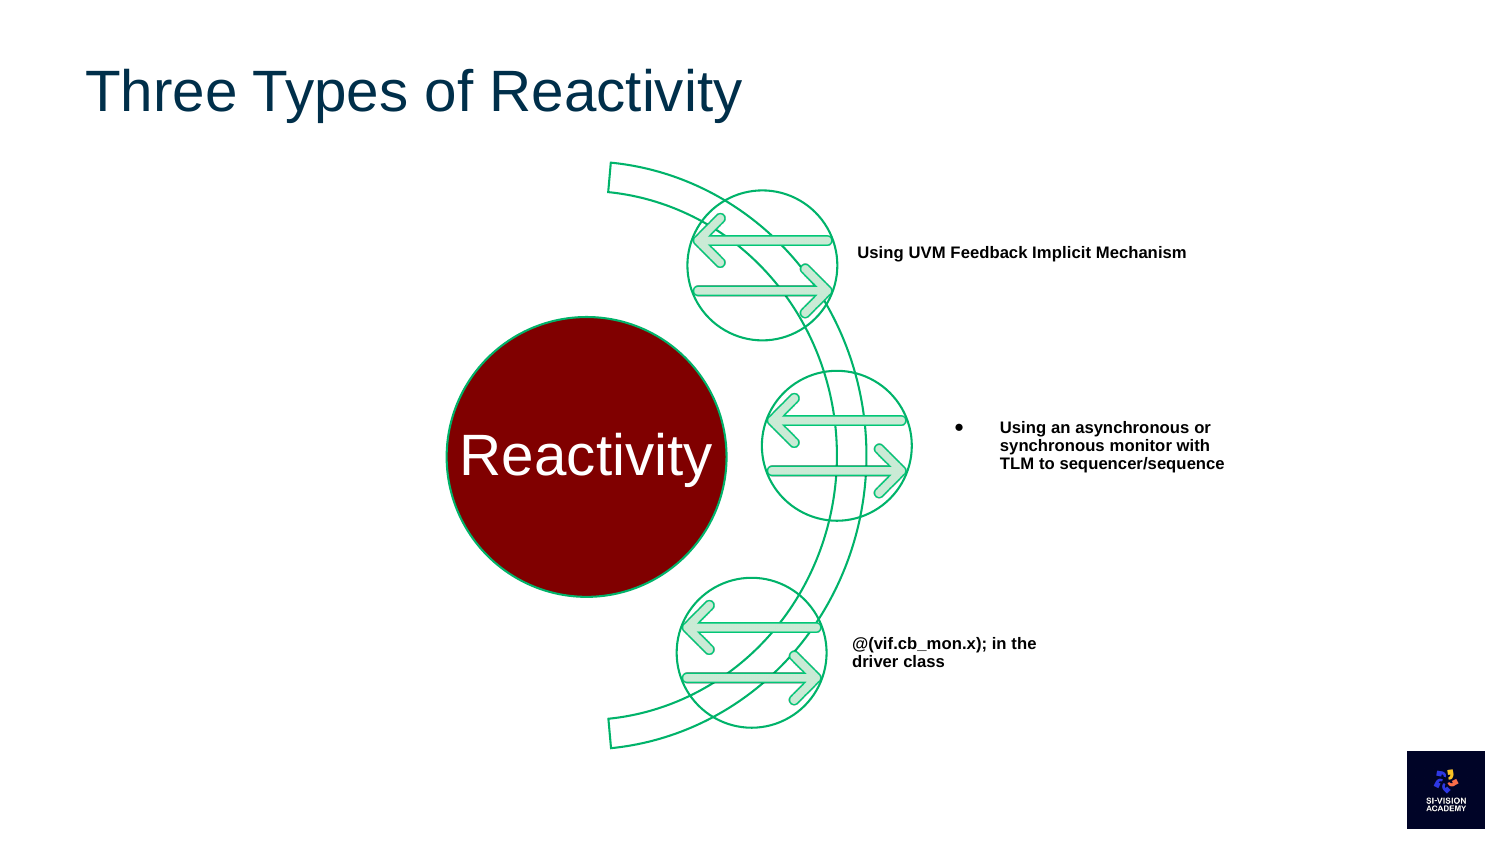

# Three Types of Reactivity

Using UVM Feedback Implicit Mechanism

Reactivity

Using an asynchronous or synchronous monitor with TLM to sequencer/sequence

@(vif.cb_mon.x); in the driver class